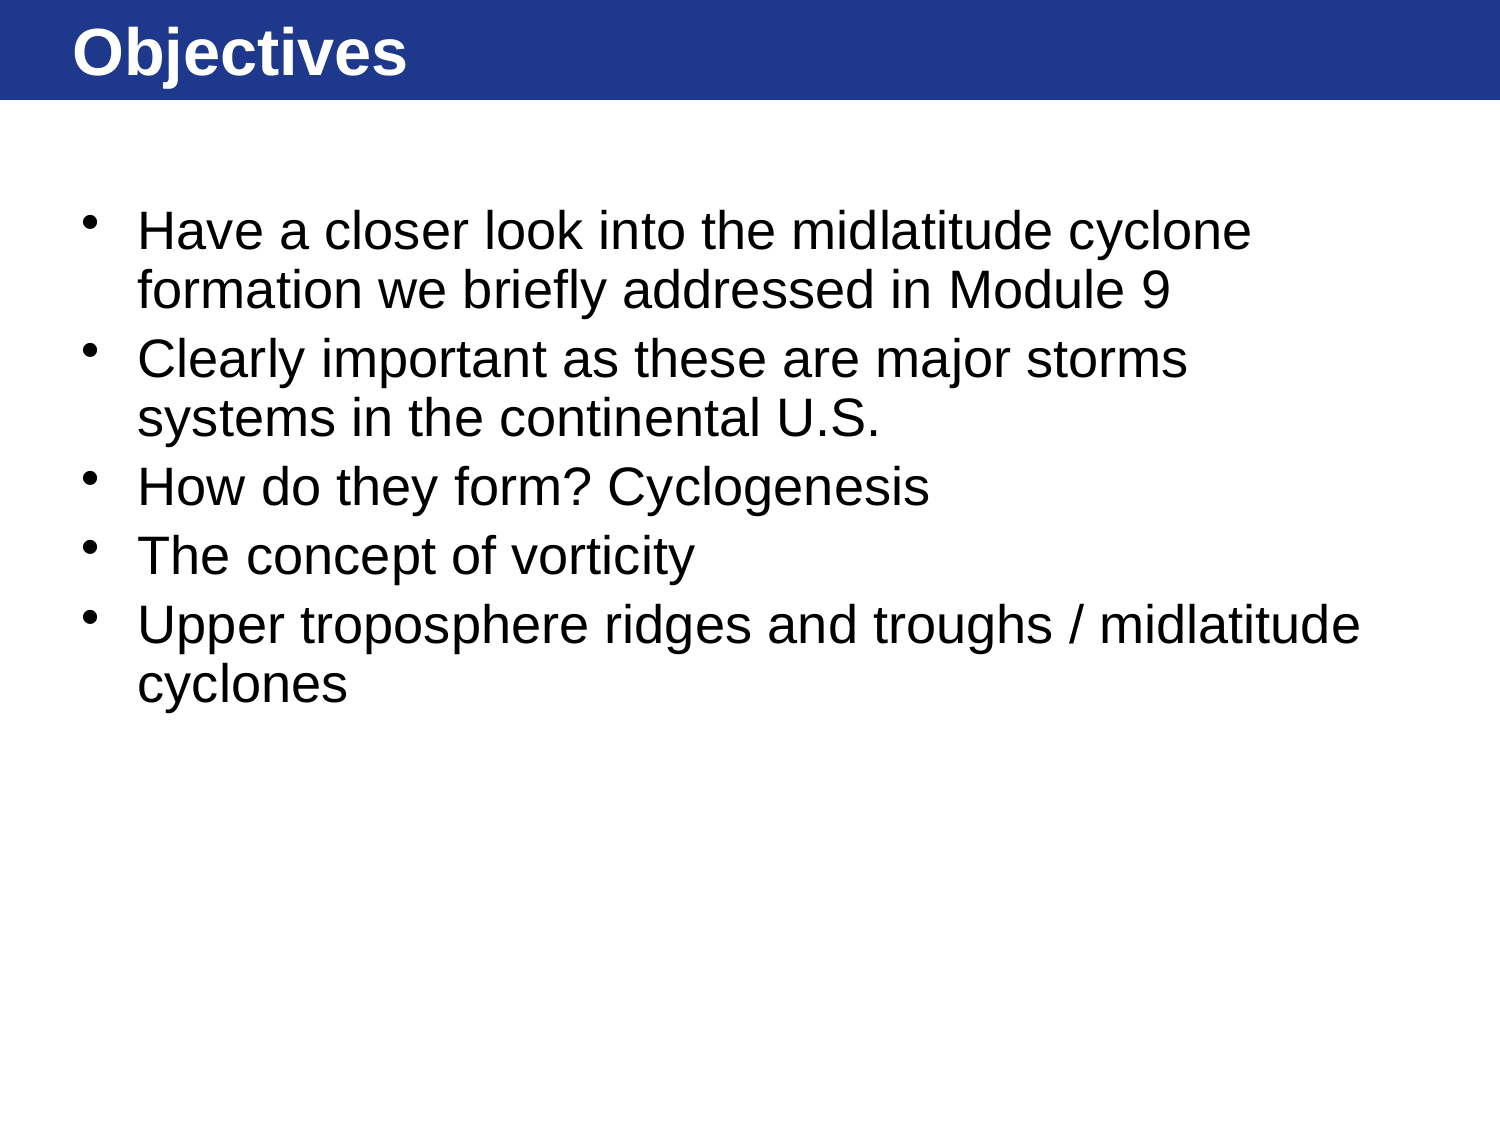

# Objectives
Have a closer look into the midlatitude cyclone
formation we briefly addressed in Module 9
Clearly important as these are major storms systems in the continental U.S.
How do they form? Cyclogenesis
The concept of vorticity
Upper troposphere ridges and troughs / midlatitude
cyclones